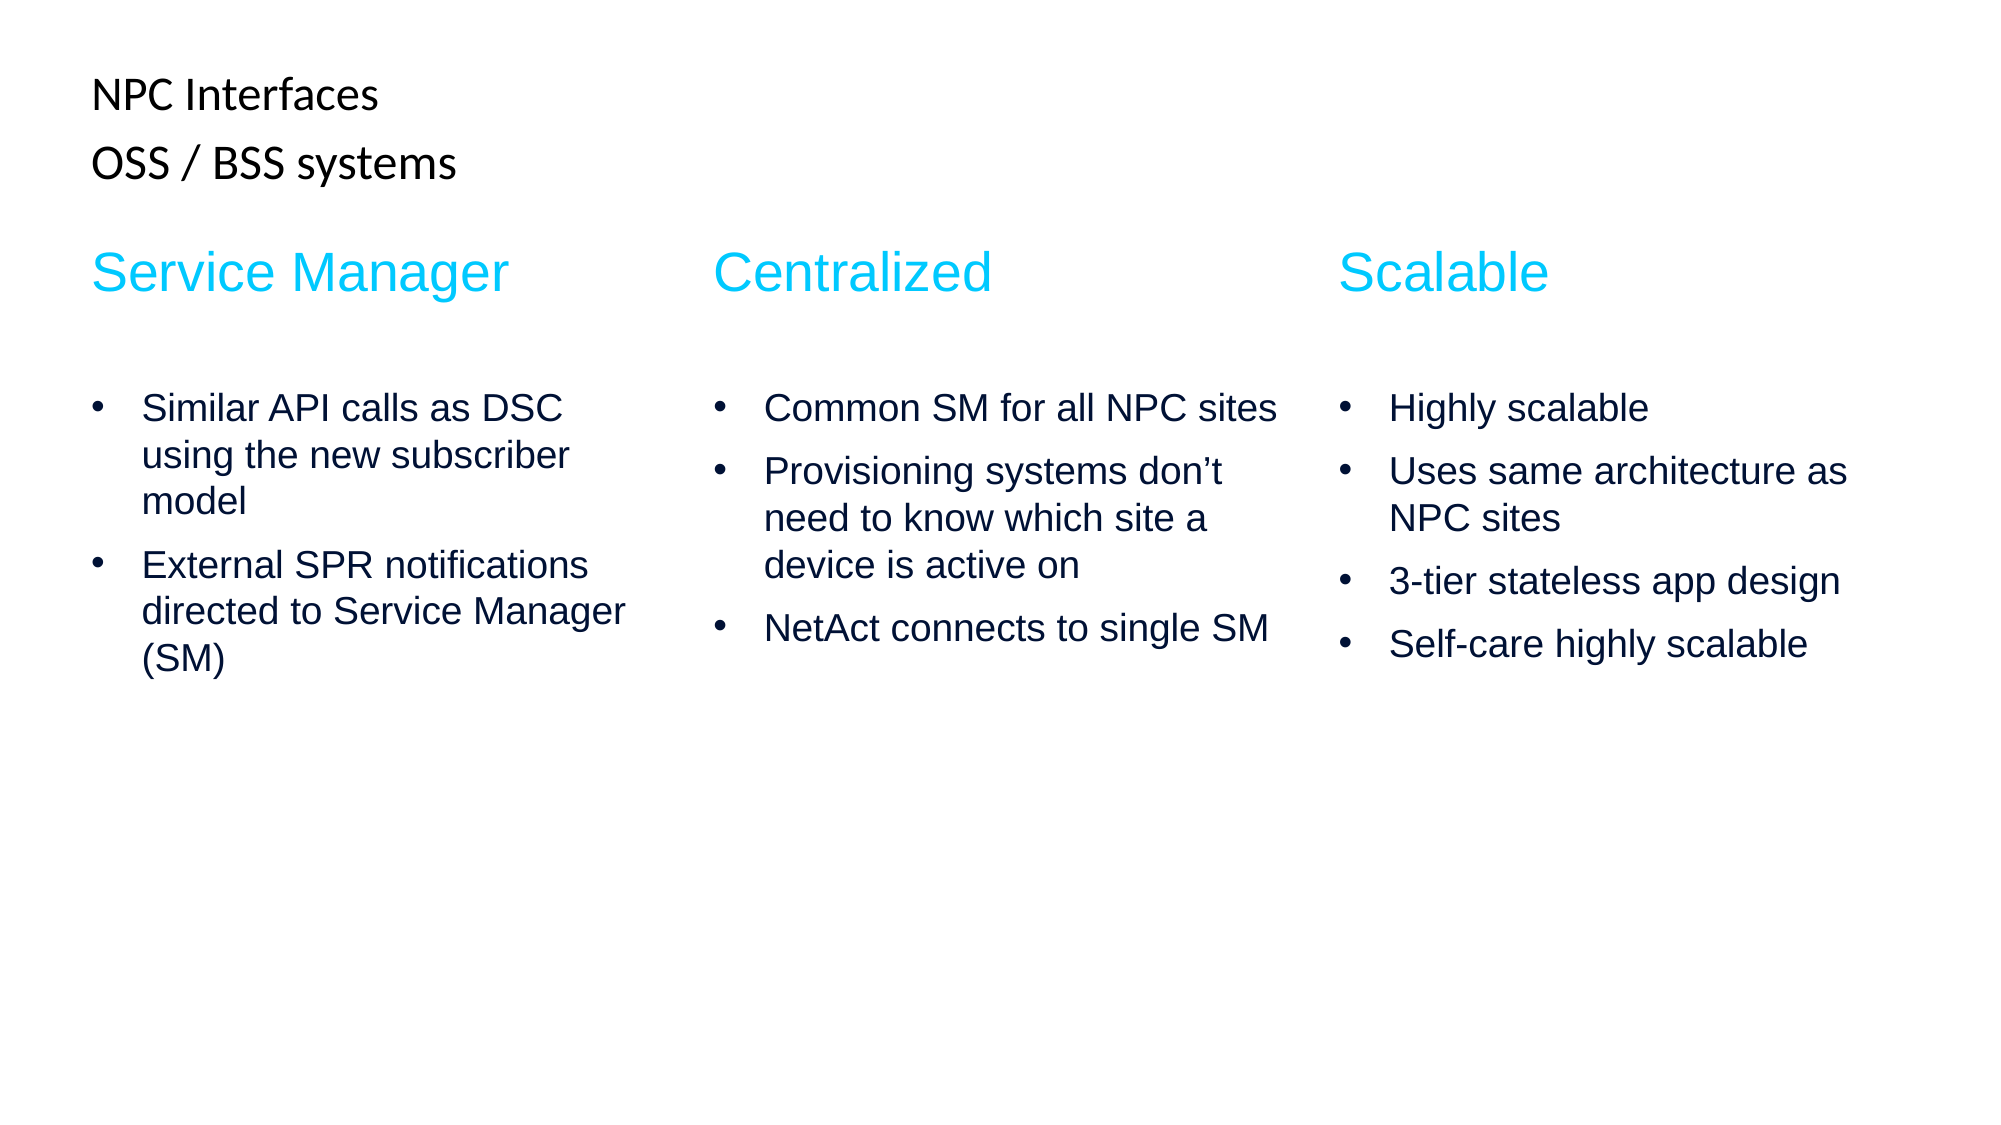

# NPC Interfaces
OSS / BSS systems
Service Manager

Similar API calls as DSC using the new subscriber model
External SPR notifications directed to Service Manager (SM)

Centralized

Common SM for all NPC sites
Provisioning systems don’t need to know which site a device is active on
NetAct connects to single SM

Scalable

Highly scalable
Uses same architecture as NPC sites
3-tier stateless app design
Self-care highly scalable